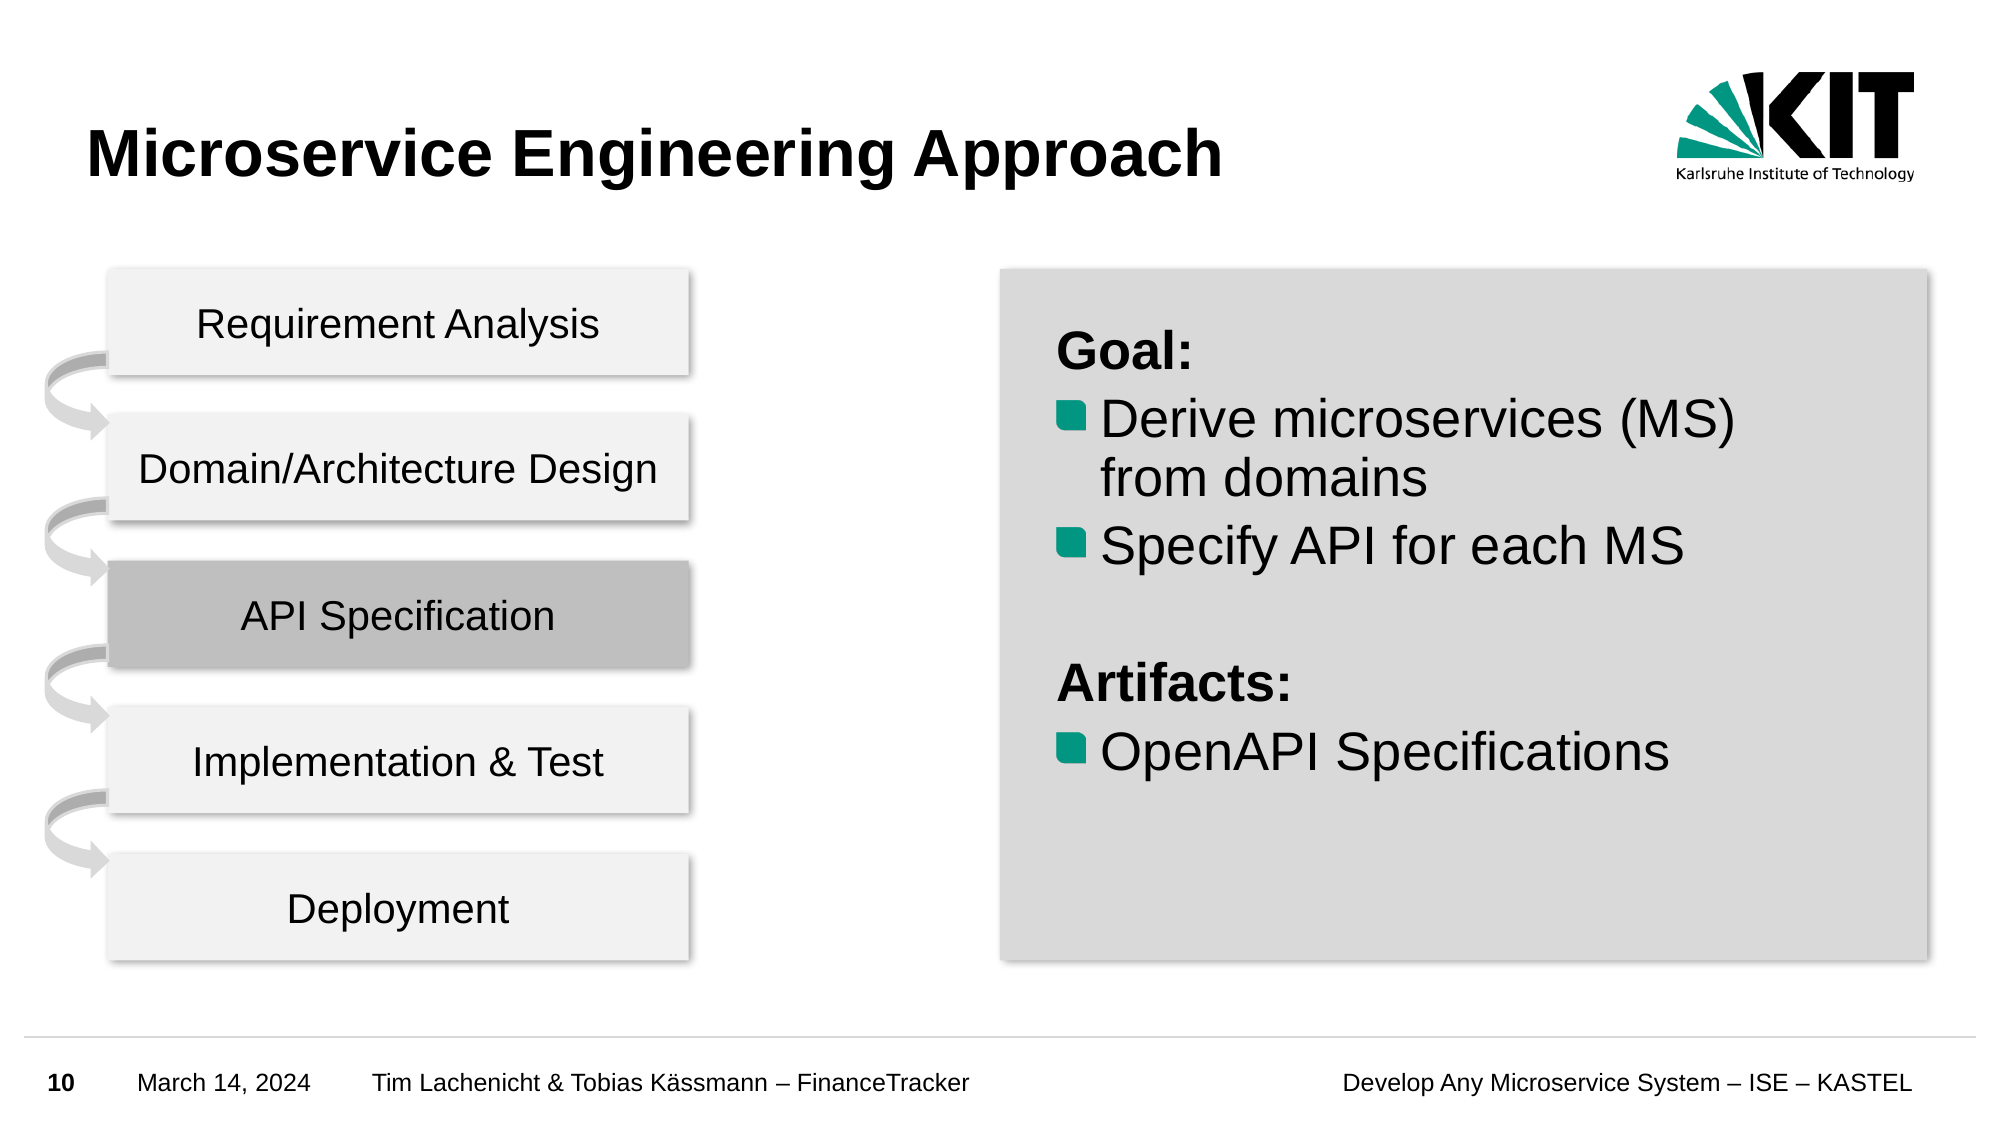

# Microservice Engineering Approach
Requirement Analysis

Goal:
Derive microservices (MS) from domains
Specify API for each MS

Artifacts:
OpenAPI Specifications

Domain/Architecture Design

API Specification

Implementation & Test

Deployment
10
March 14, 2024